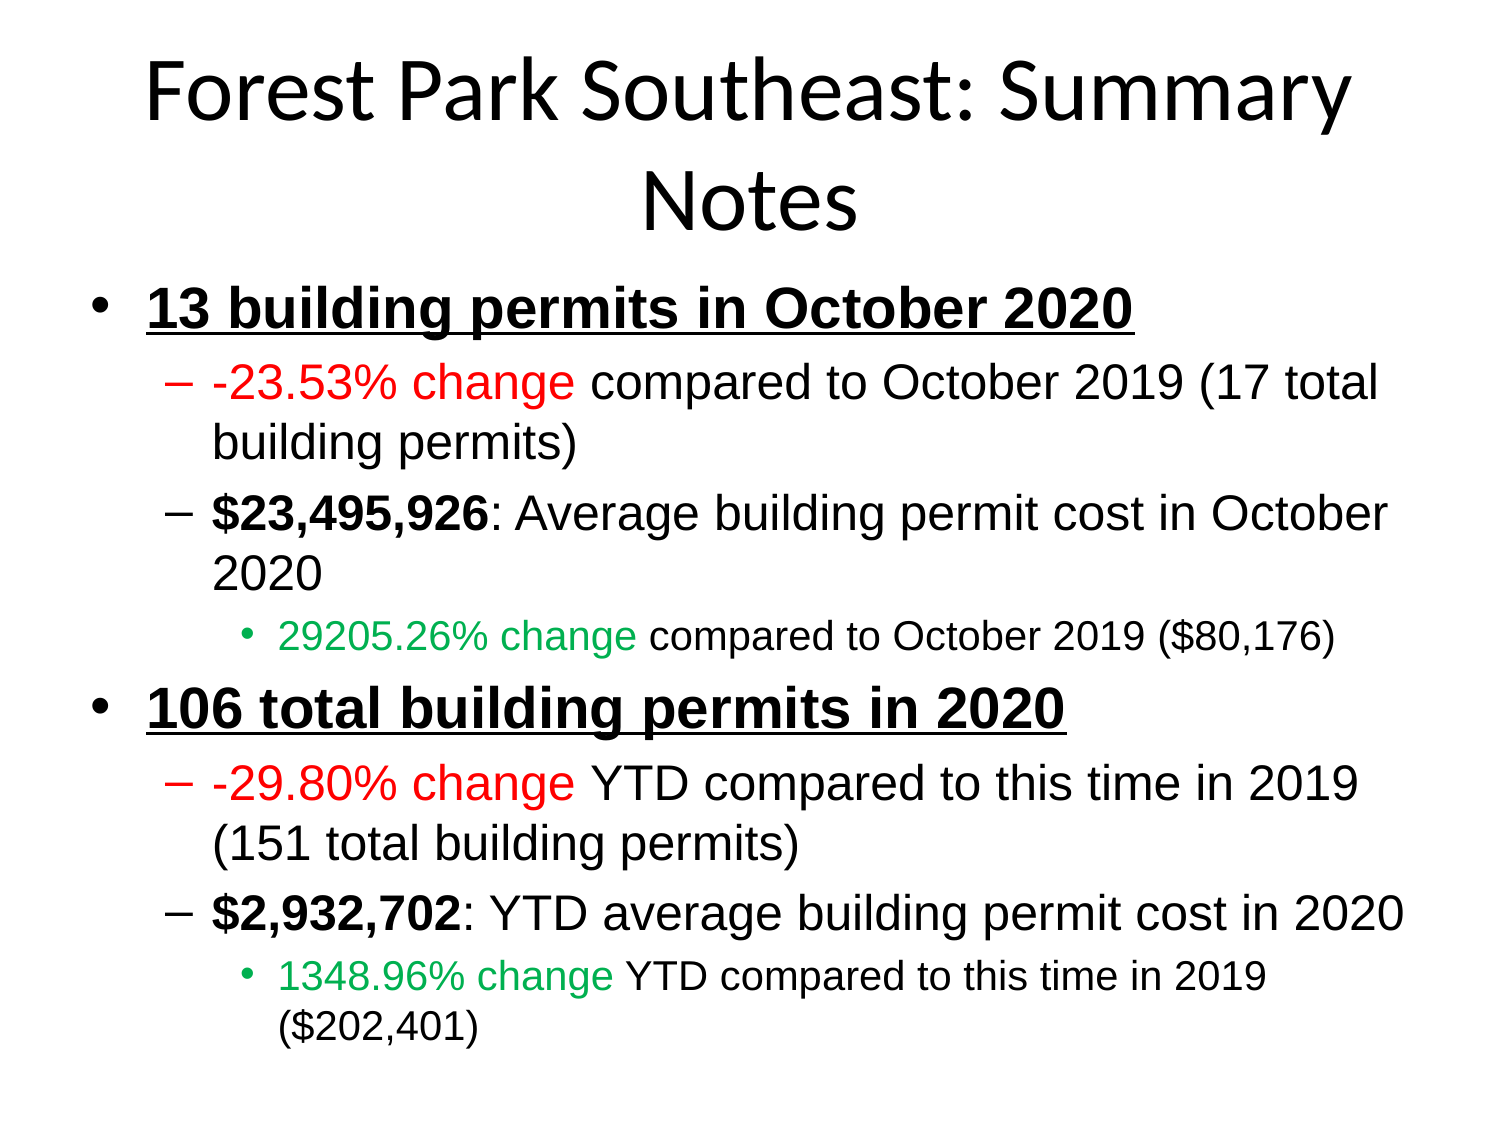

# Forest Park Southeast: Summary Notes
13 building permits in October 2020
-23.53% change compared to October 2019 (17 total building permits)
$23,495,926: Average building permit cost in October 2020
29205.26% change compared to October 2019 ($80,176)
106 total building permits in 2020
-29.80% change YTD compared to this time in 2019 (151 total building permits)
$2,932,702: YTD average building permit cost in 2020
1348.96% change YTD compared to this time in 2019 ($202,401)